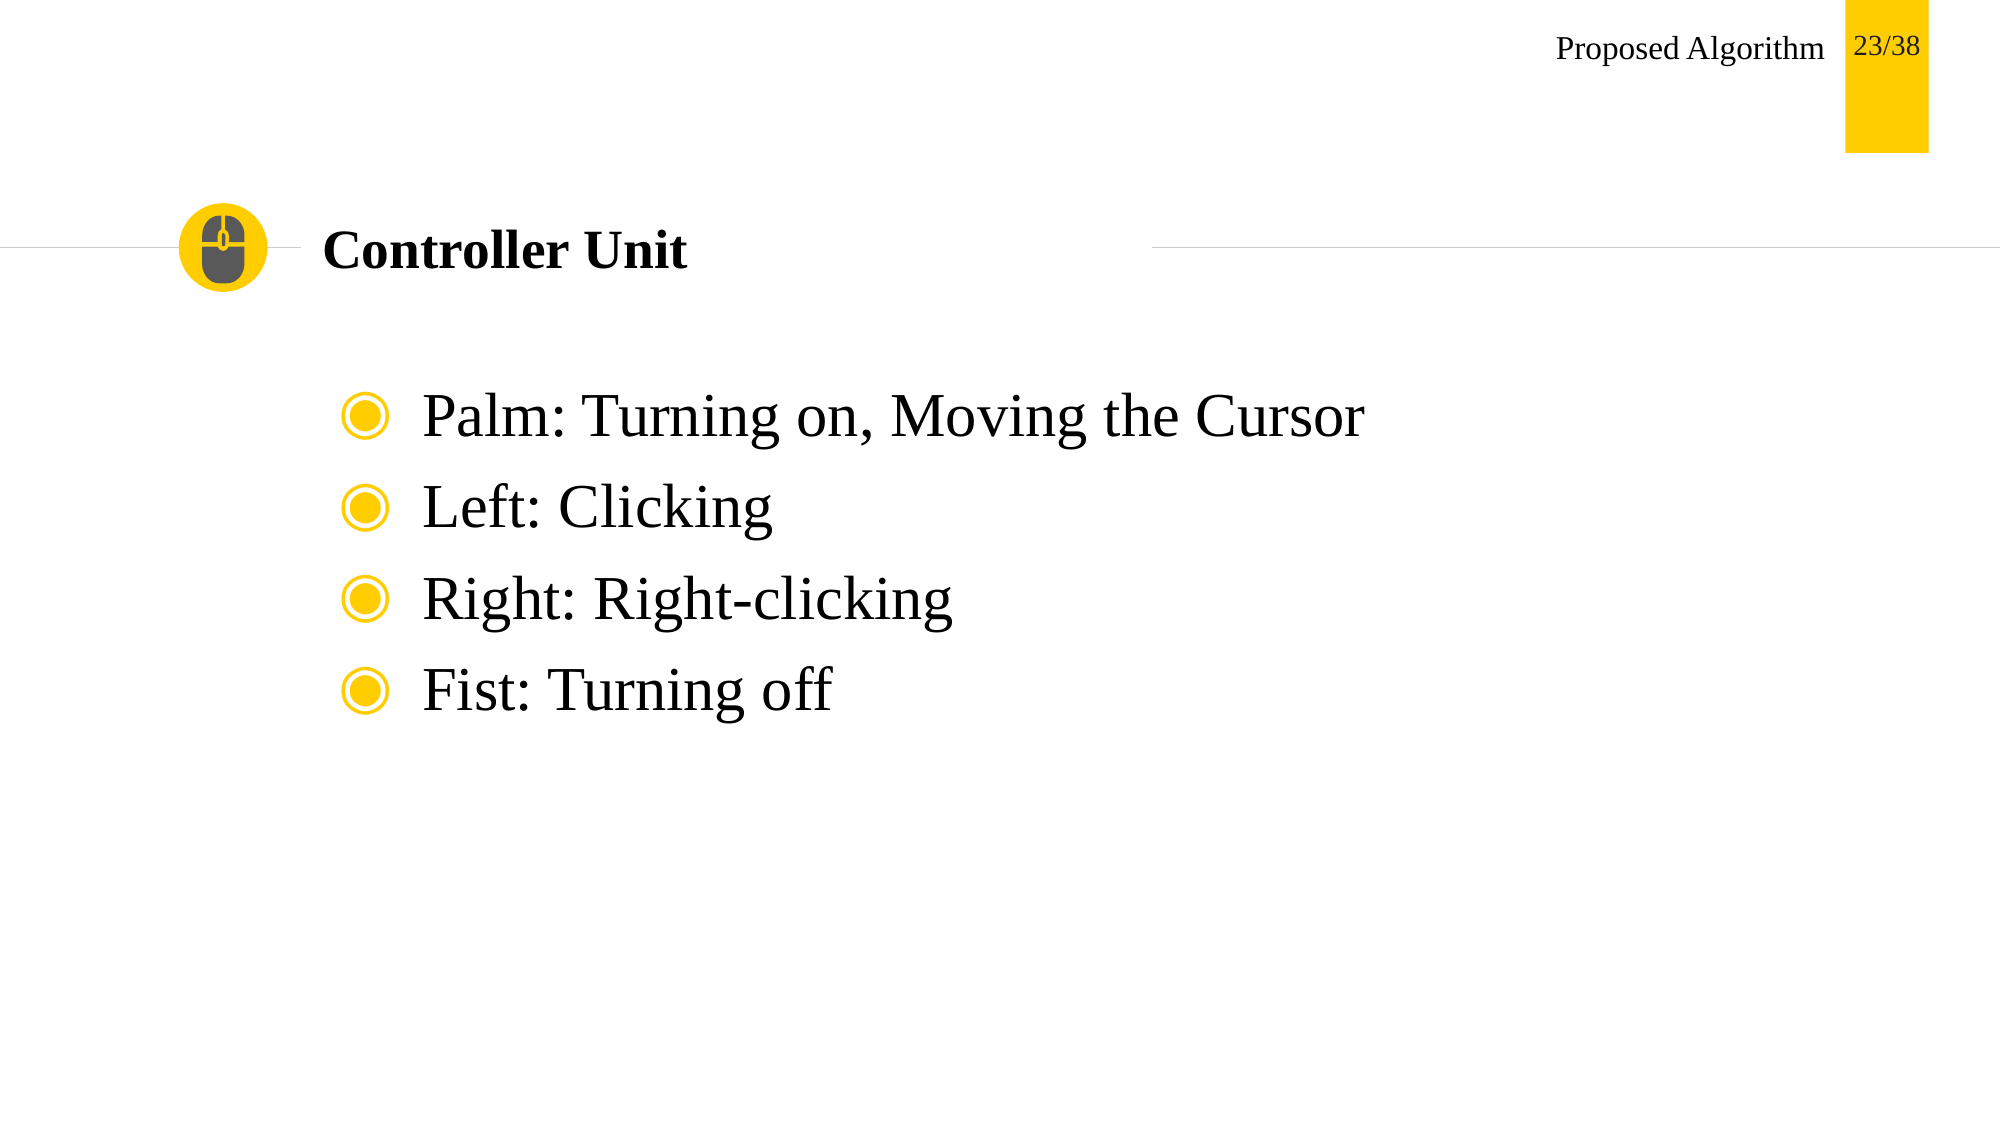

Proposed Algorithm
23/38
# Controller Unit

Palm: Turning on, Moving the Cursor
Left: Clicking
Right: Right-clicking
Fist: Turning off